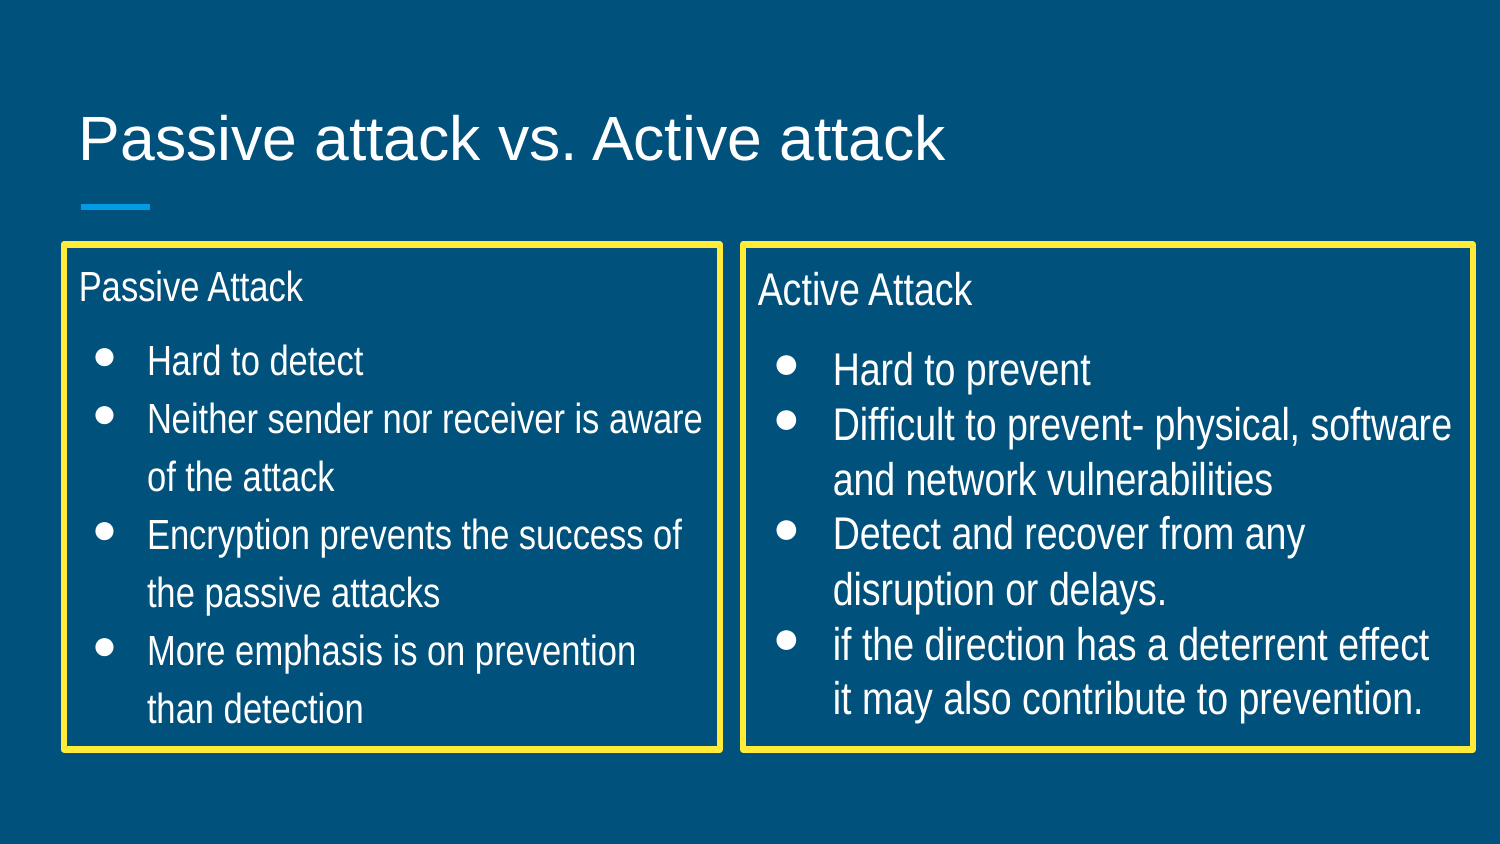

# Passive attack vs. Active attack
Passive Attack
Hard to detect
Neither sender nor receiver is aware of the attack
Encryption prevents the success of the passive attacks
More emphasis is on prevention than detection
Active Attack
Hard to prevent
Difficult to prevent- physical, software and network vulnerabilities
Detect and recover from any disruption or delays.
if the direction has a deterrent effect it may also contribute to prevention.